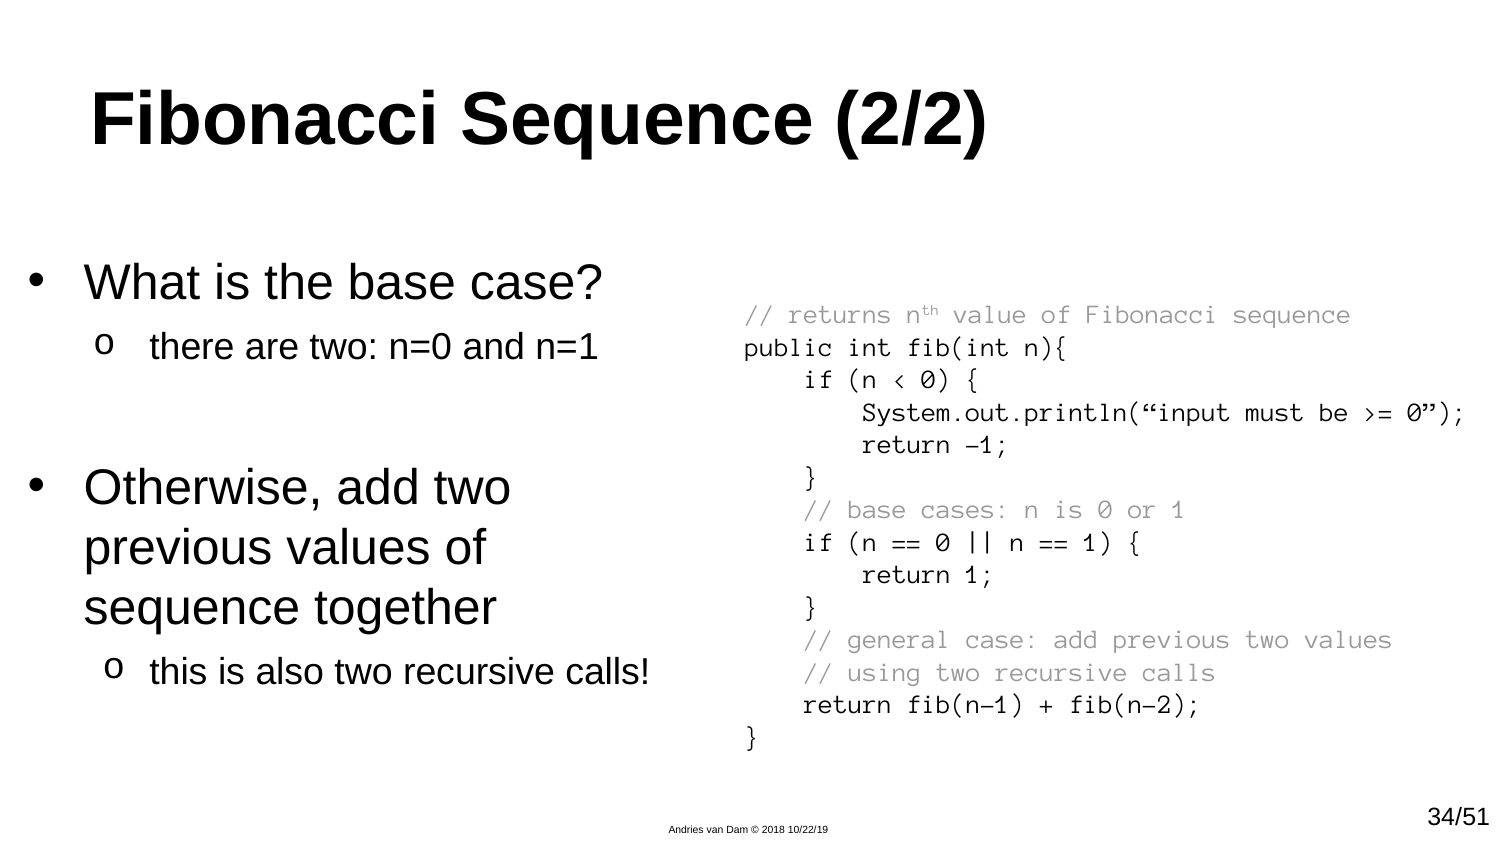

# Fibonacci Sequence (2/2)

What is the base case?
there are two: n=0 and n=1

Otherwise, add two previous values of sequence together
this is also two recursive calls!

// returns nth value of Fibonacci sequence
public int fib(int n){
    if (n < 0) {
        System.out.println(“input must be >= 0”);
        return -1;
    }
    // base cases: n is 0 or 1
    if (n == 0 || n == 1) {
        return 1;
    }
    // general case: add previous two values
    // using two recursive calls
    return fib(n-1) + fib(n-2);
}